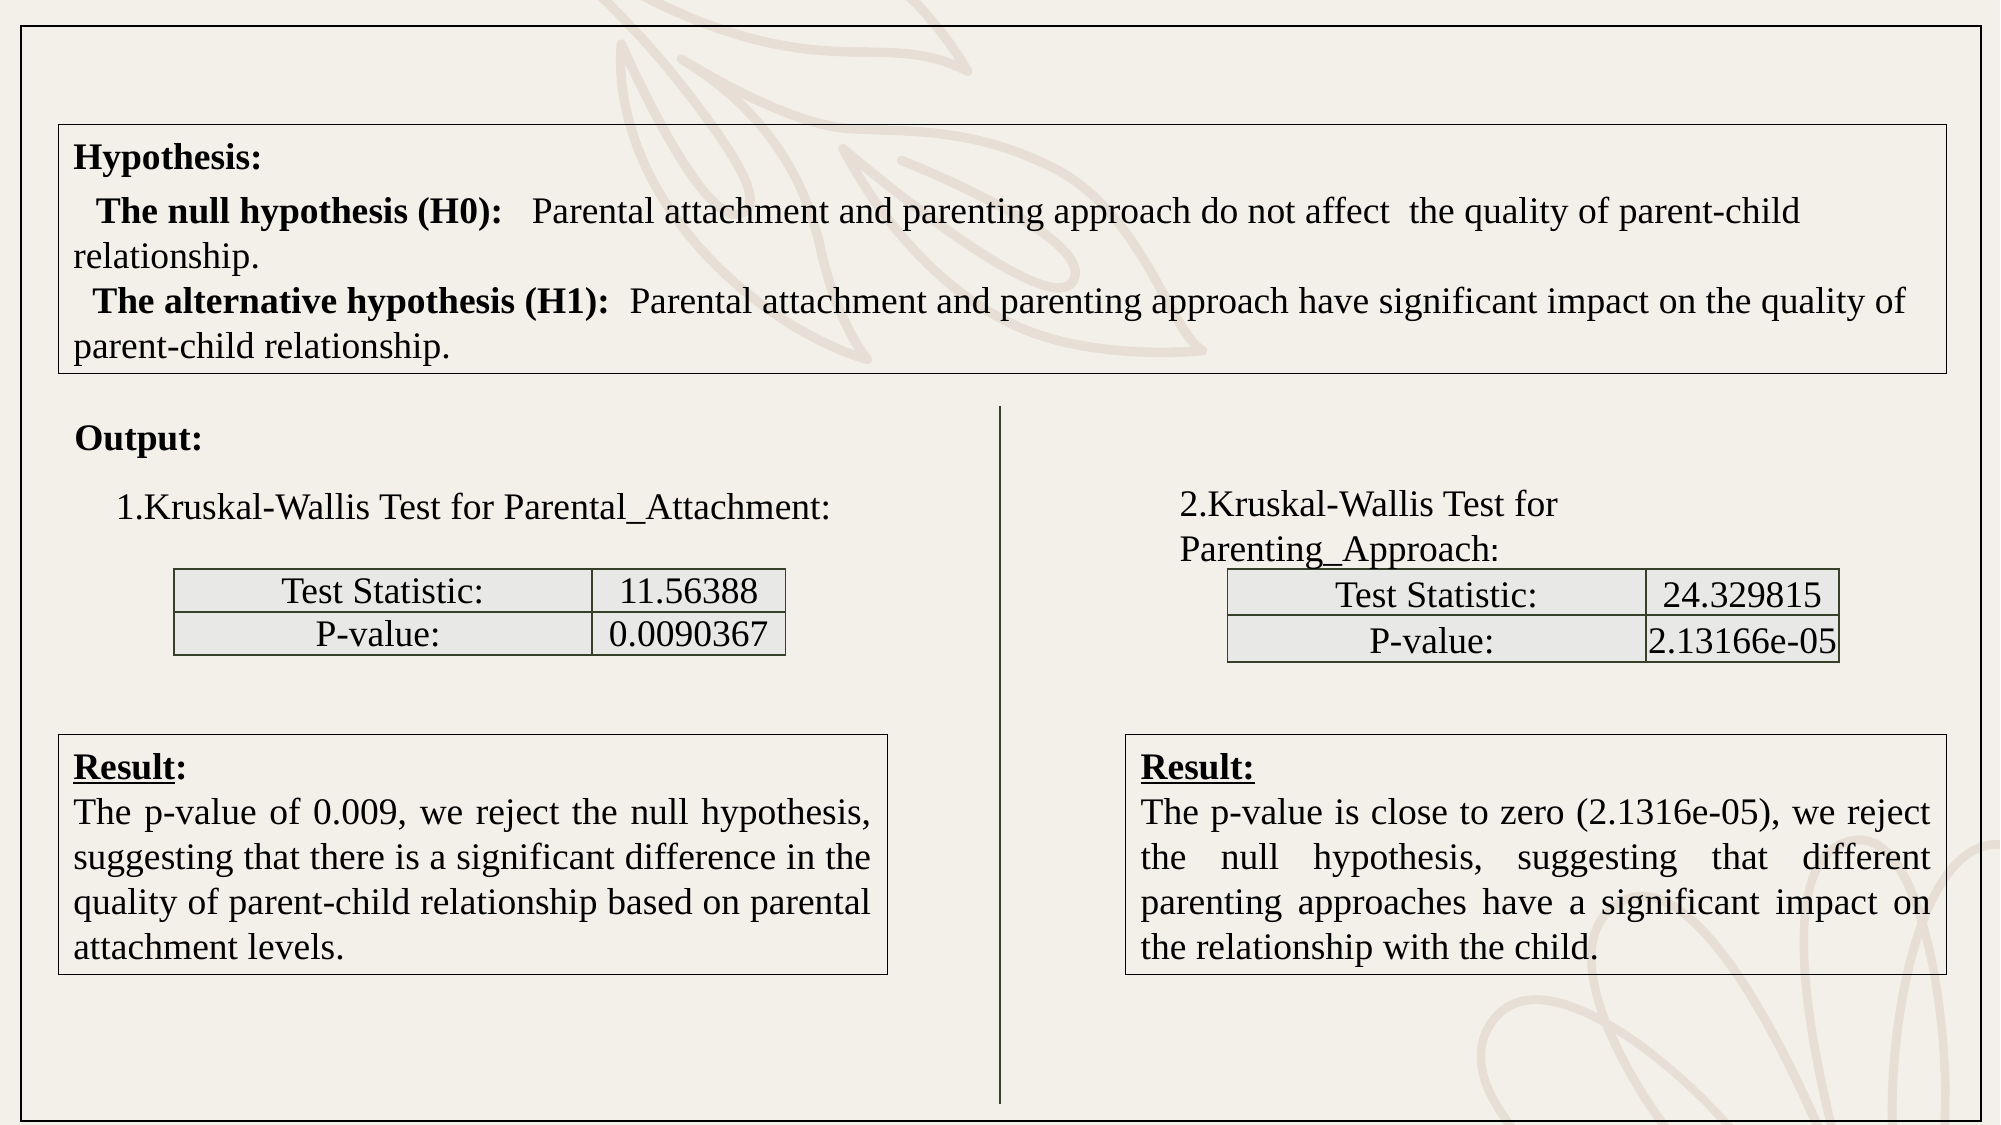

Hypothesis:

  The null hypothesis (H0):   Parental attachment and parenting approach do not affect  the quality of parent-child relationship.
  The alternative hypothesis (H1):  Parental attachment and parenting approach have significant impact on the quality of parent-child relationship.
Output:
2.Kruskal-Wallis Test for Parenting_Approach:
1.Kruskal-Wallis Test for Parental_Attachment:
| Test Statistic: | 11.56388 |
| --- | --- |
| P-value: | 0.0090367 |
| Test Statistic: | 24.329815 |
| --- | --- |
| P-value: | 2.13166e-05 |
Result:
The p-value of 0.009, we reject the null hypothesis, suggesting that there is a significant difference in the quality of parent-child relationship based on parental attachment levels.
Result:
The p-value is close to zero (2.1316e-05), we reject the null hypothesis, suggesting that different parenting approaches have a significant impact on the relationship with the child.